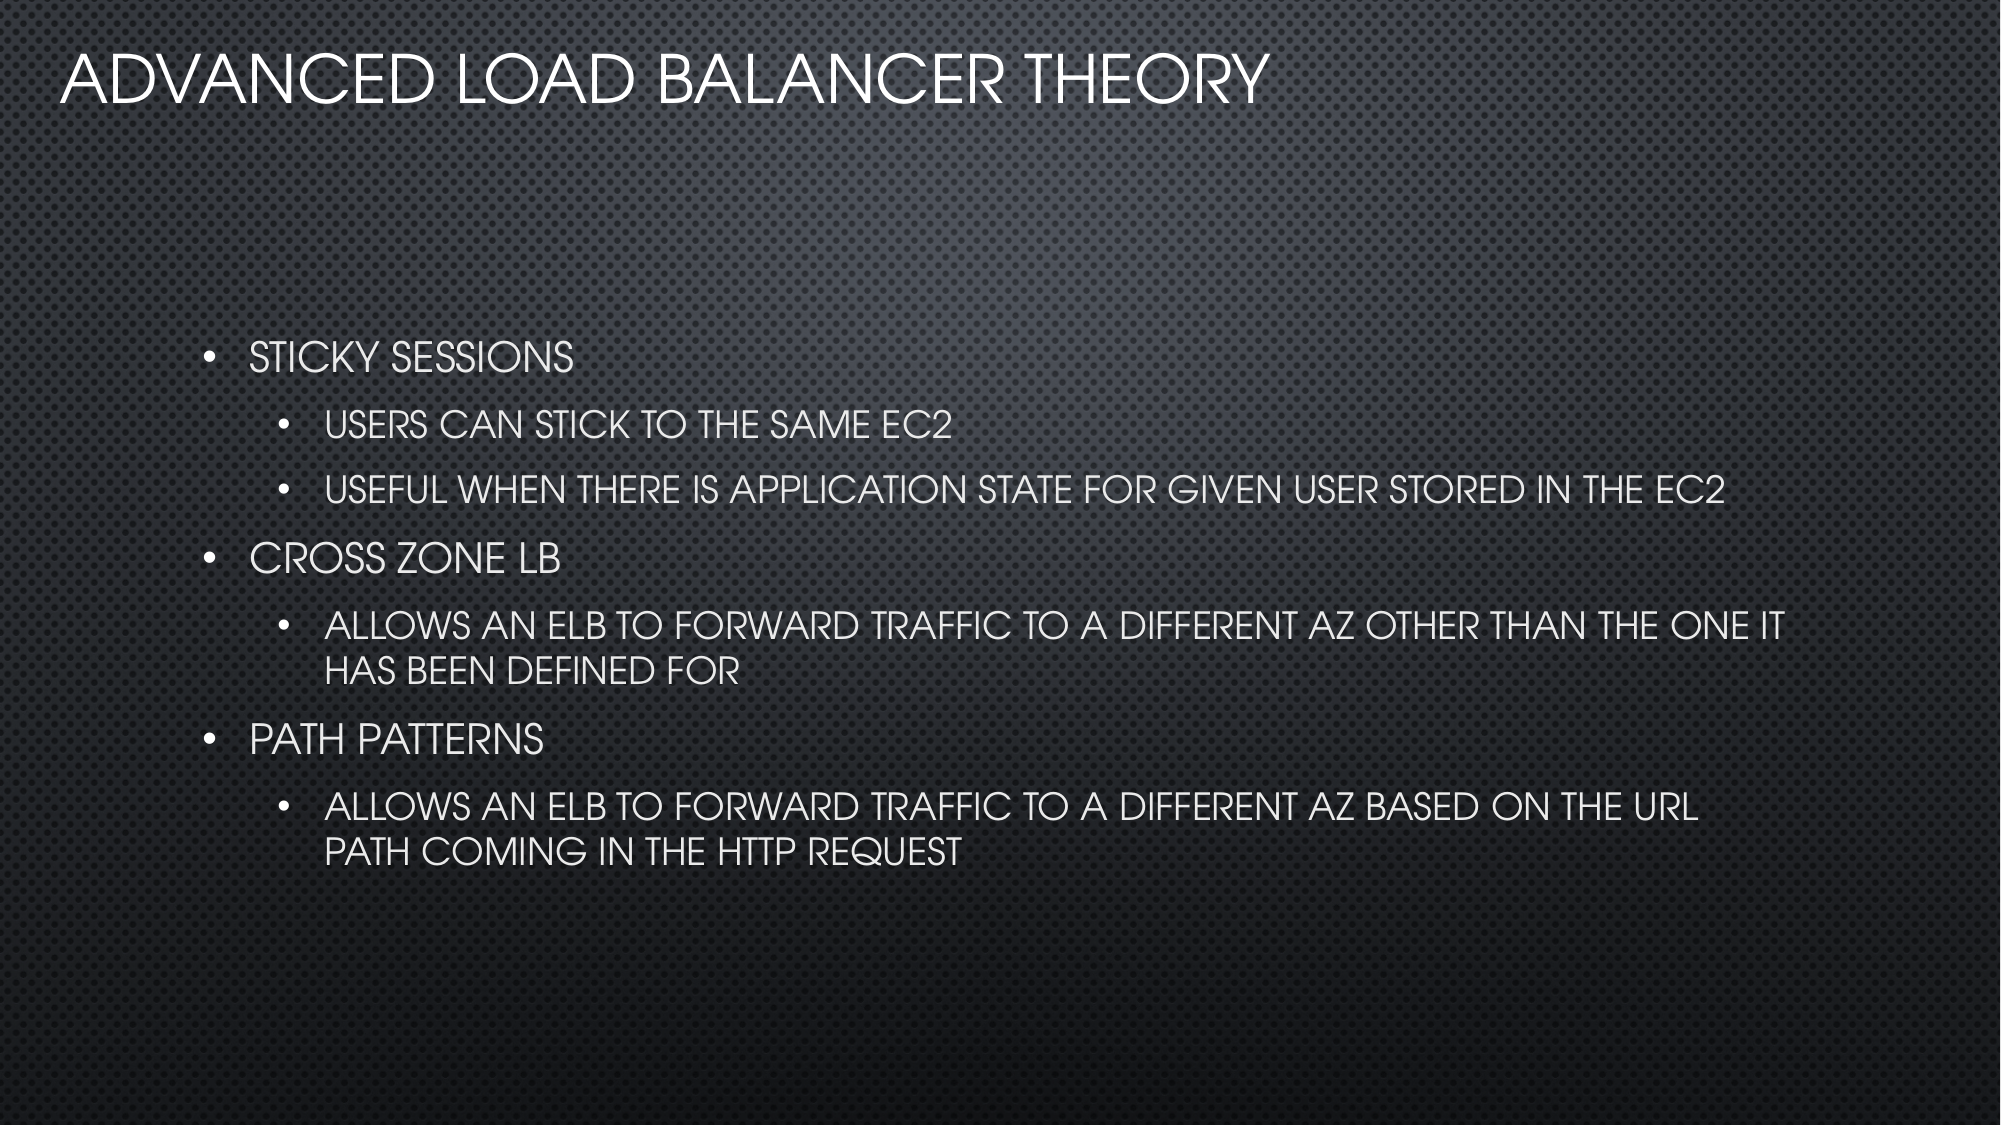

# ADVANCED Load balancer theory

Sticky Sessions
Users can stick to the same EC2
Useful when there is application state for given user stored in the EC2
Cross Zone LB
Allows an ELB to forward traffic to a different AZ other than the one it has been defined for
Path Patterns
Allows an ELB to forward traffic to a different AZ based on the URL path coming in the HTTP request